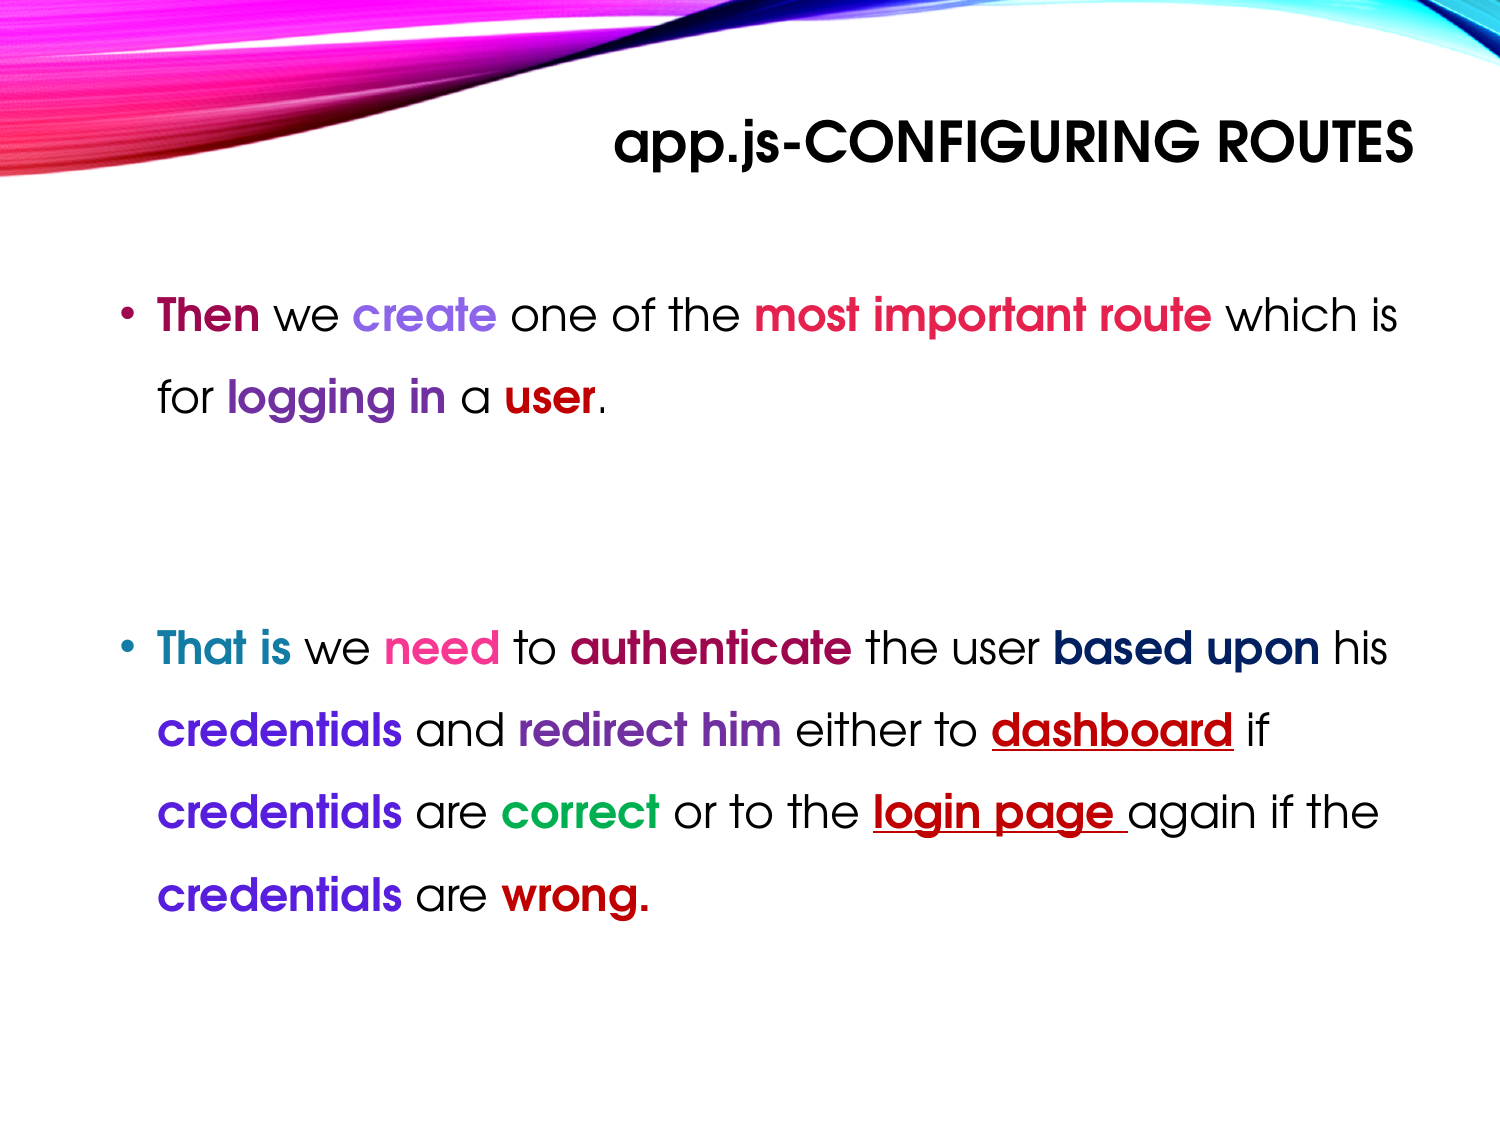

# app.js-configuring routes
Then we create one of the most important route which is for logging in a user.

That is we need to authenticate the user based upon his credentials and redirect him either to dashboard if credentials are correct or to the login page again if the credentials are wrong.